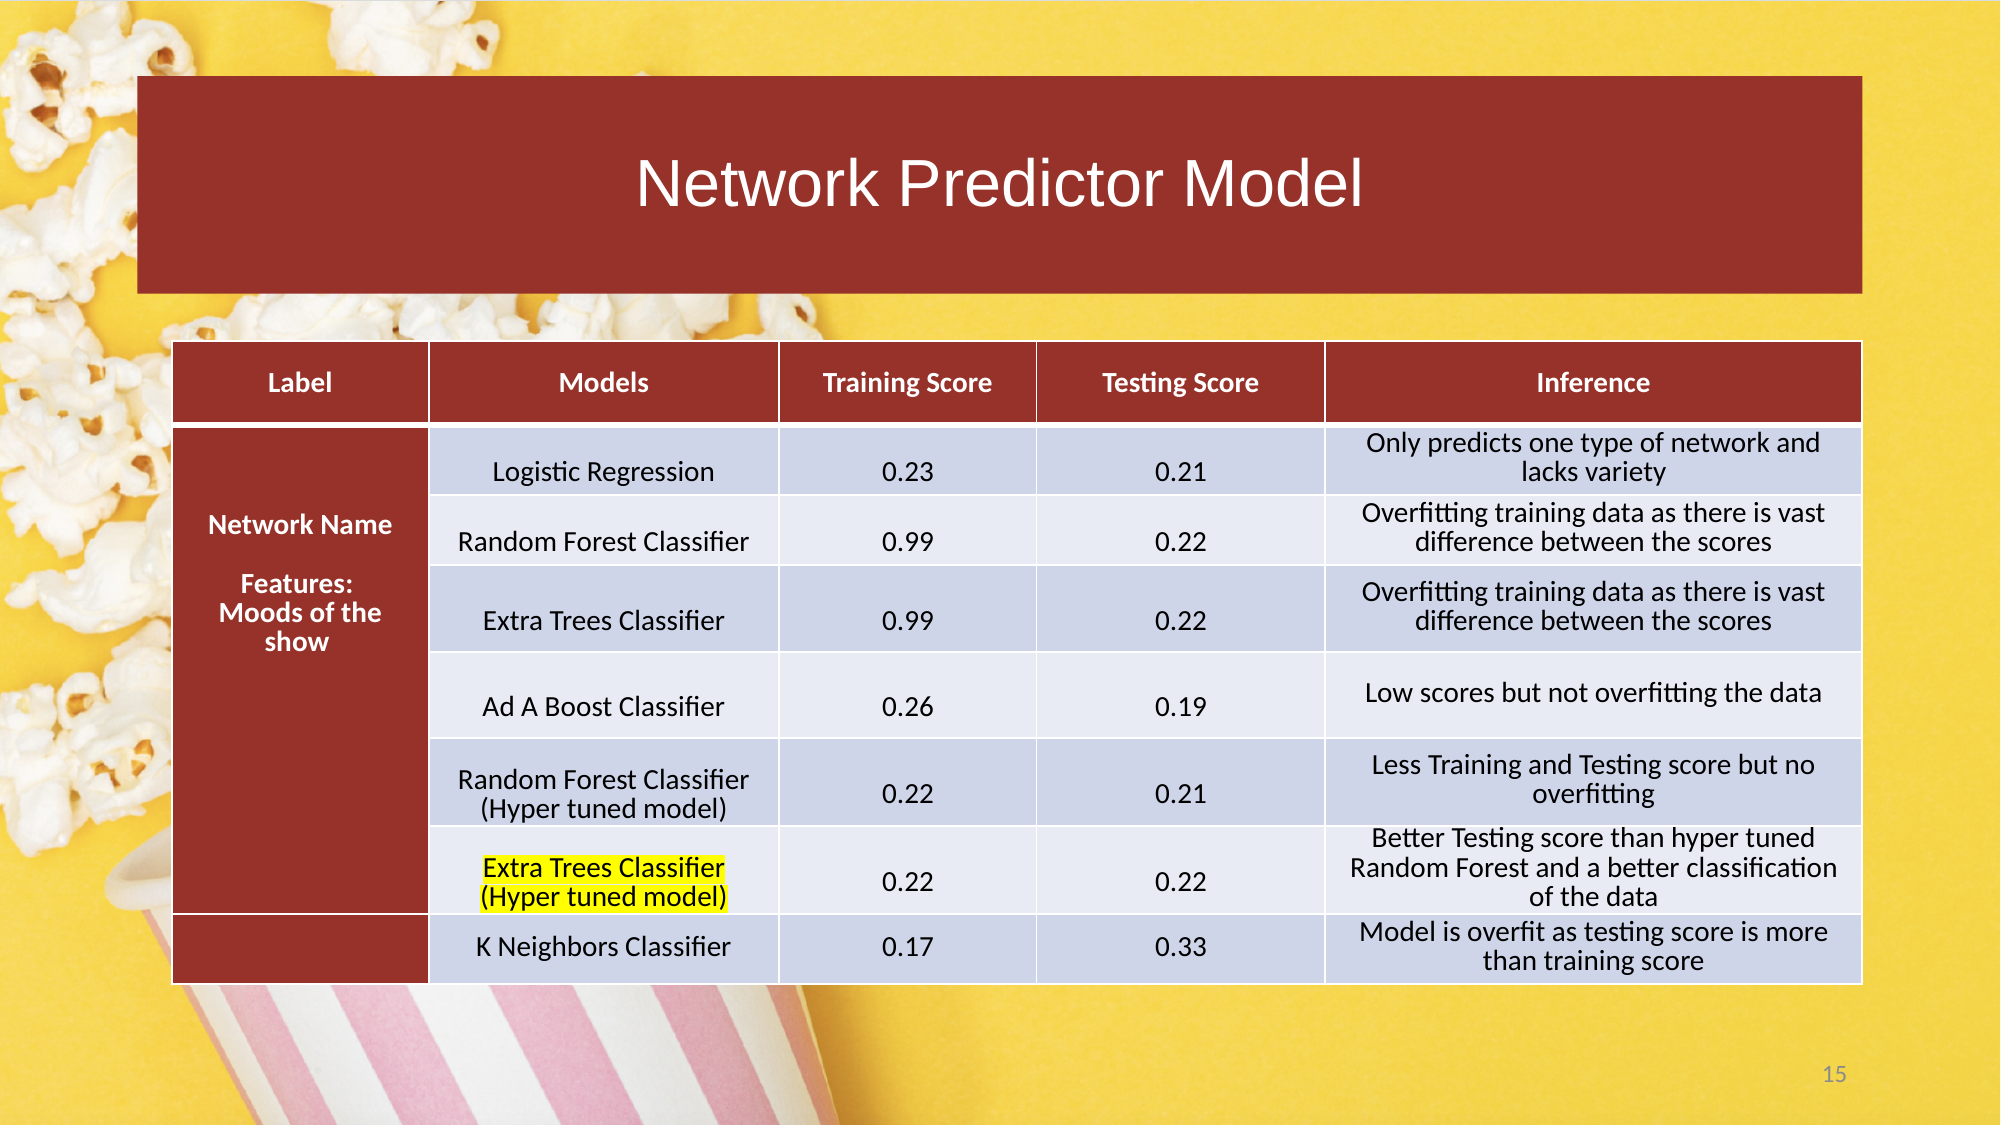

# Network Predictor Model
| Label | Models | Training Score | Testing Score | Inference |
| --- | --- | --- | --- | --- |
| Network Name Features: Moods of the show | Logistic Regression | 0.23 | 0.21 | Only predicts one type of network and lacks variety |
|  | Random Forest Classifier | 0.99 | 0.22 | Overfitting training data as there is vast difference between the scores |
|  | Extra Trees Classifier | 0.99 | 0.22 | Overfitting training data as there is vast difference between the scores |
|  | Ad A Boost Classifier | 0.26 | 0.19 | Low scores but not overfitting the data |
|  | Random Forest Classifier (Hyper tuned model) | 0.22 | 0.21 | Less Training and Testing score but no overfitting |
|  | Extra Trees Classifier (Hyper tuned model) | 0.22 | 0.22 | Better Testing score than hyper tuned Random Forest and a better classification of the data |
|  | K Neighbors Classifier | 0.17 | 0.33 | Model is overfit as testing score is more than training score |
15